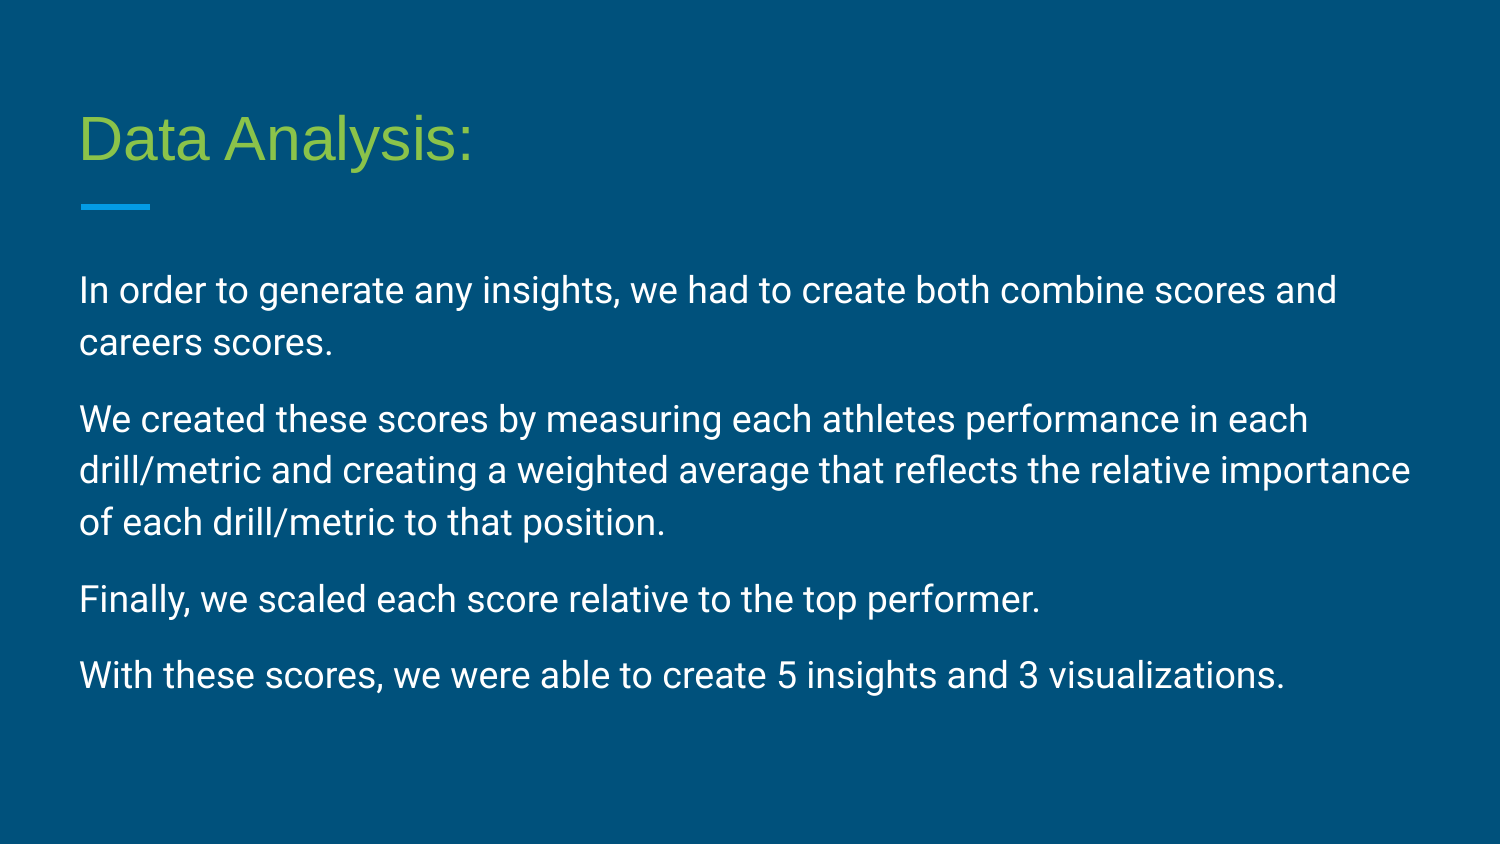

# Data Analysis:
In order to generate any insights, we had to create both combine scores and careers scores.
We created these scores by measuring each athletes performance in each drill/metric and creating a weighted average that reflects the relative importance of each drill/metric to that position.
Finally, we scaled each score relative to the top performer.
With these scores, we were able to create 5 insights and 3 visualizations.